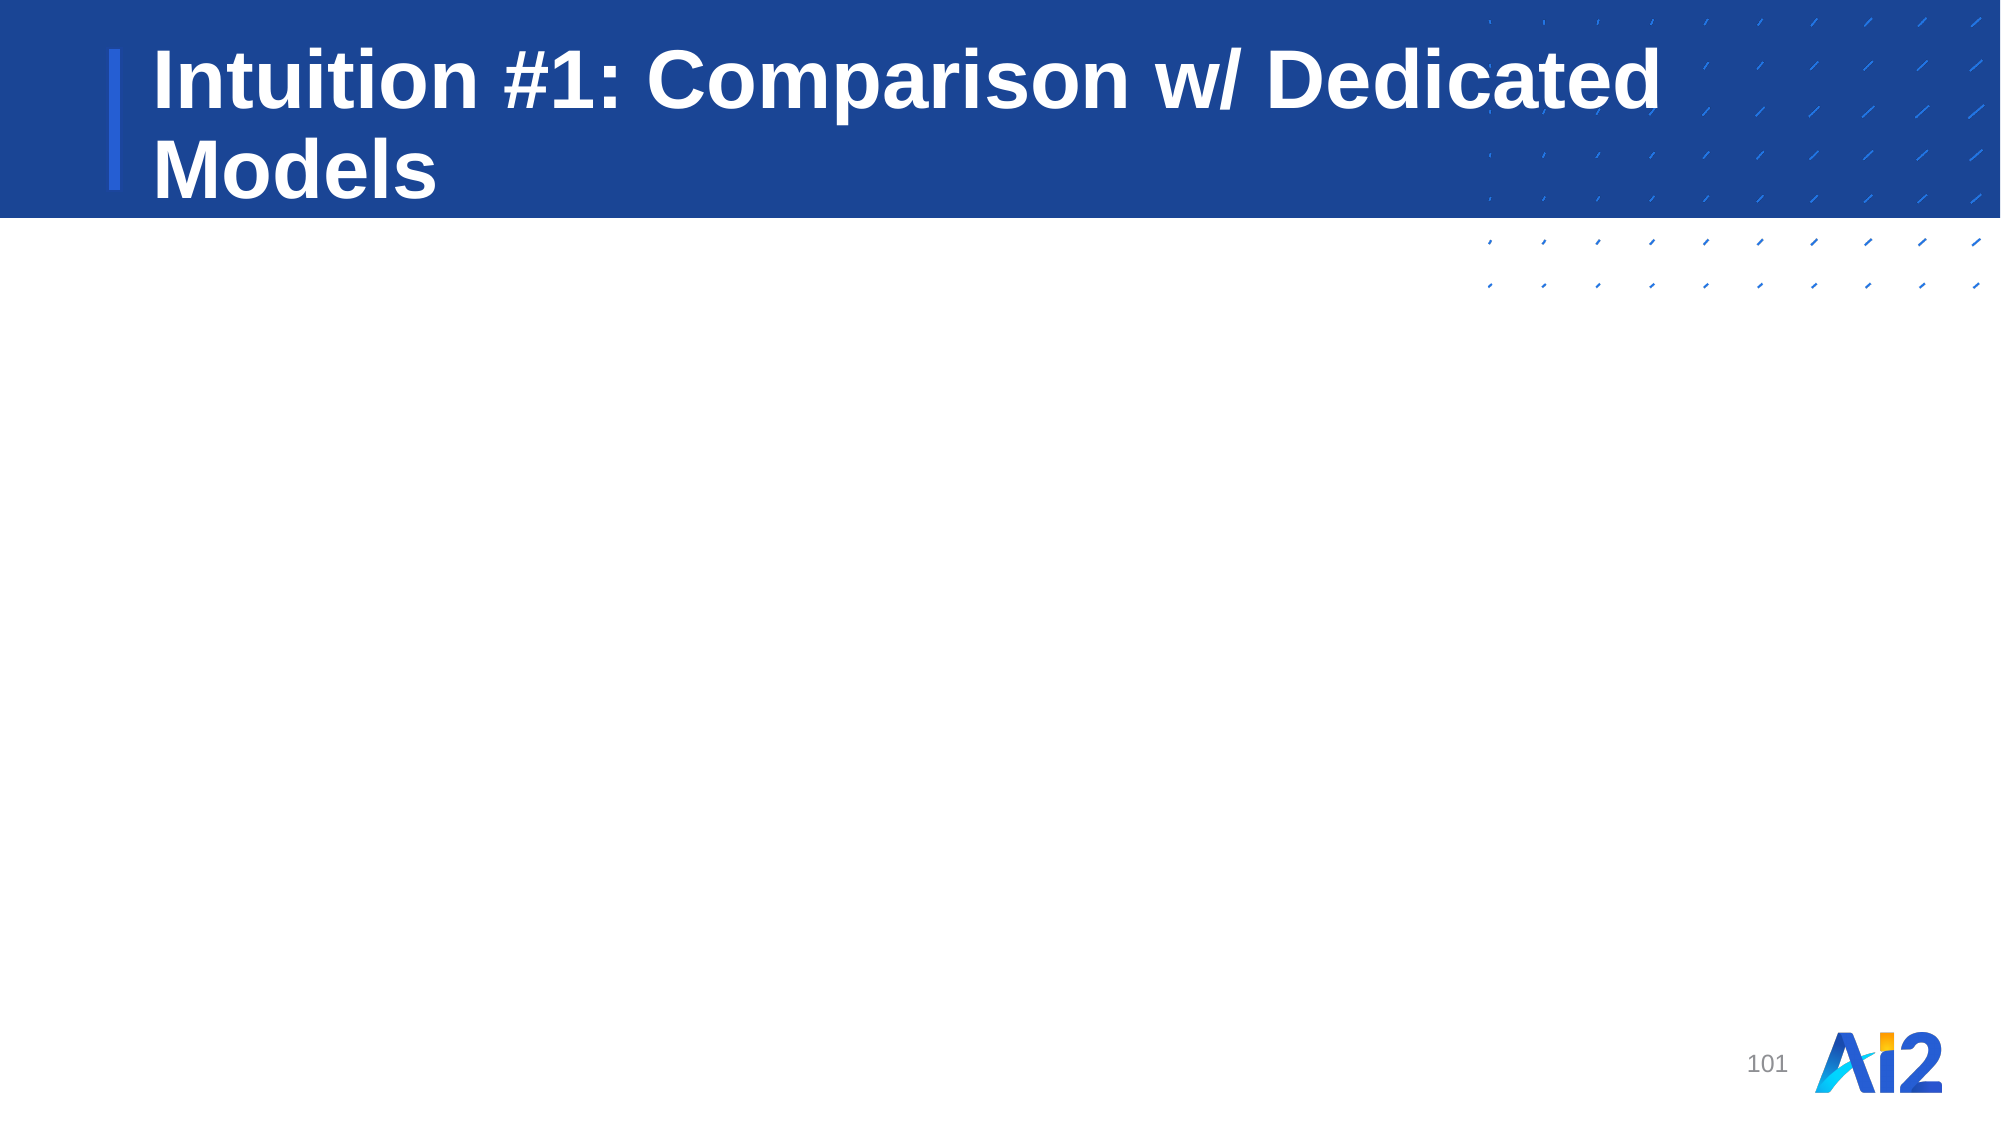

# Intuition #1: Comparison w/ Dedicated Models

101